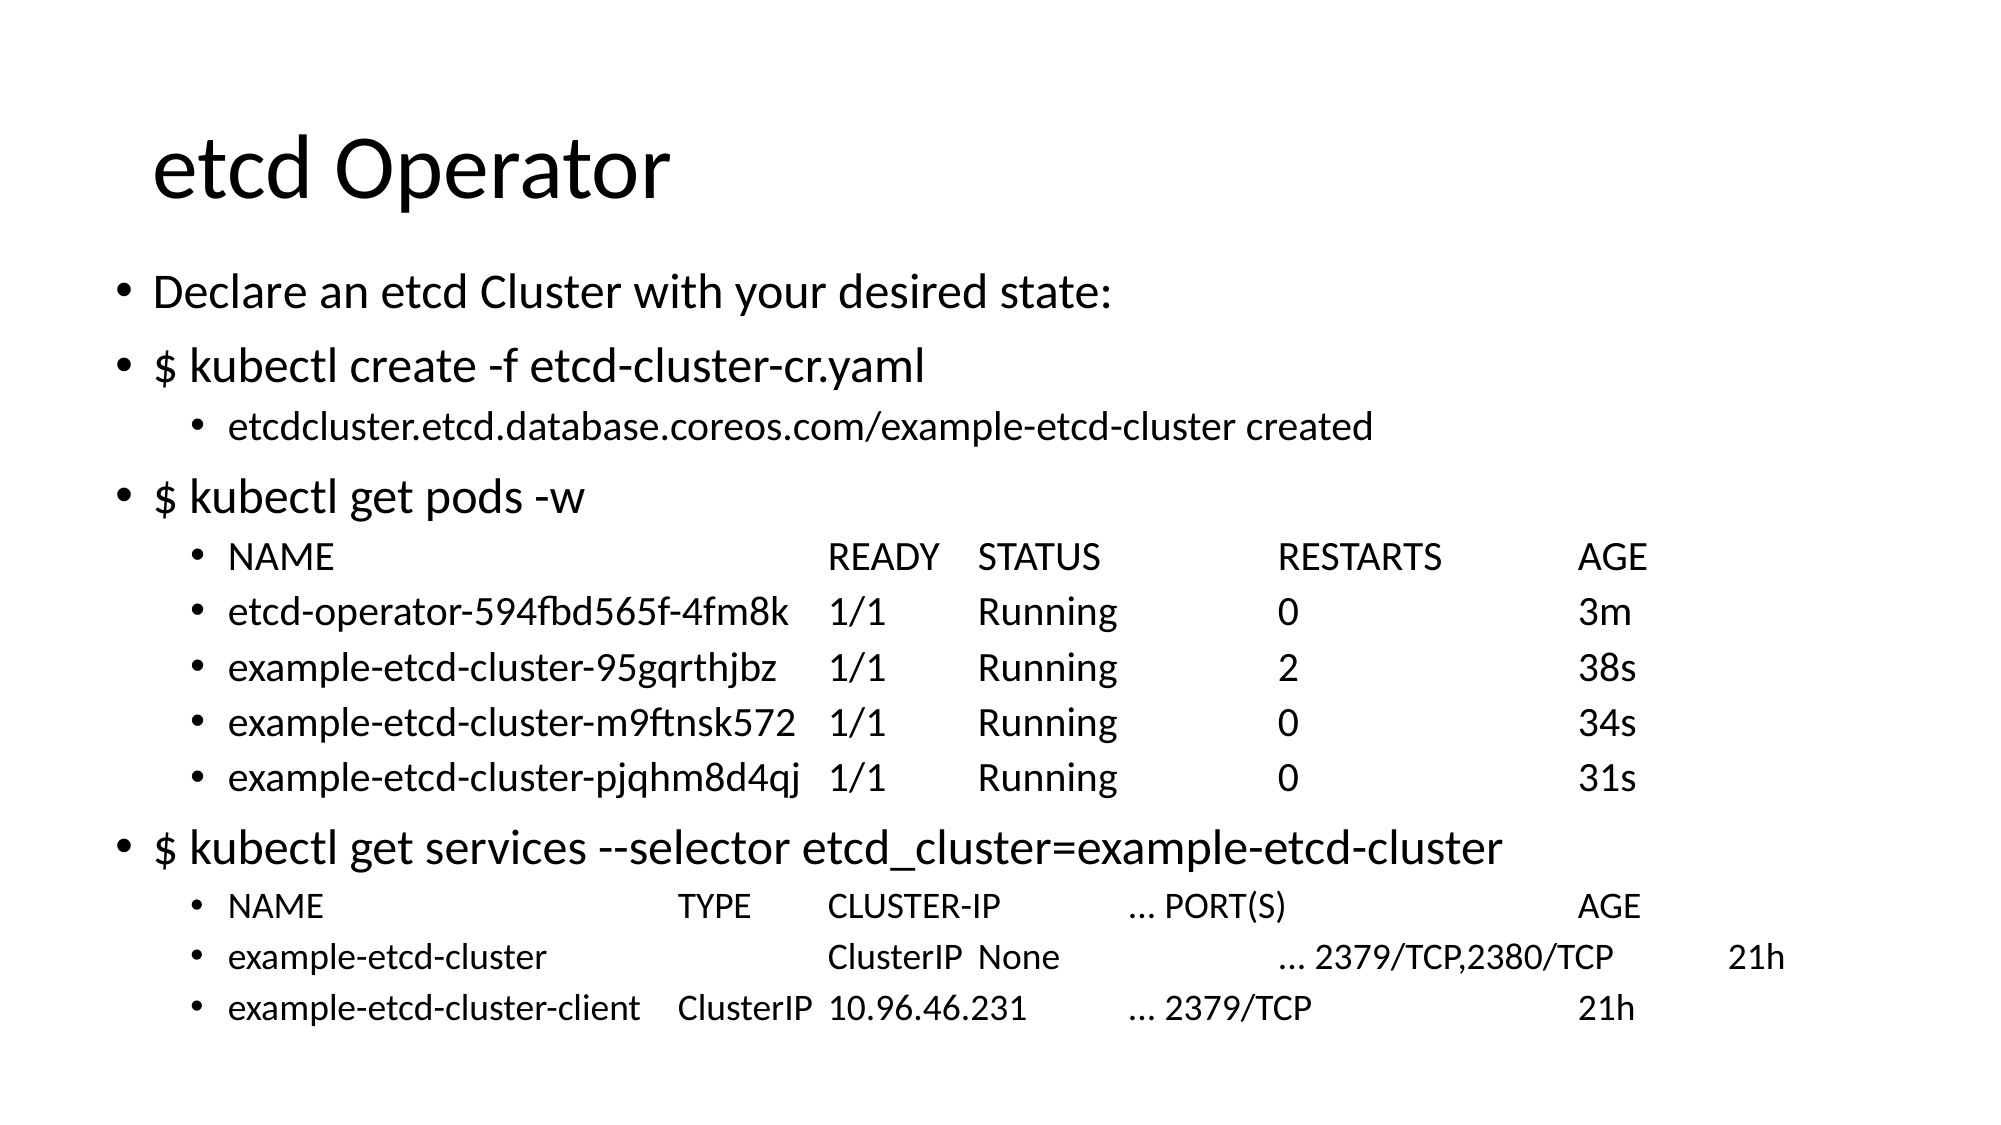

# etcd Operator
Declare an etcd Cluster with your desired state:
$ kubectl create -f etcd-cluster-cr.yaml
etcdcluster.etcd.database.coreos.com/example-etcd-cluster created
$ kubectl get pods -w
NAME 				READY	STATUS 		RESTARTS 	AGE
etcd-operator-594fbd565f-4fm8k 	1/1 	Running 		0 		3m
example-etcd-cluster-95gqrthjbz 	1/1 	Running 		2 		38s
example-etcd-cluster-m9ftnsk572 	1/1 	Running 		0 		34s
example-etcd-cluster-pjqhm8d4qj 	1/1 	Running 		0 		31s
$ kubectl get services --selector etcd_cluster=example-etcd-cluster
NAME 			TYPE 	CLUSTER-IP 	... PORT(S) 		AGE
example-etcd-cluster 		ClusterIP 	None              	... 2379/TCP,2380/TCP 	21h
example-etcd-cluster-client 	ClusterIP 	10.96.46.231 	... 2379/TCP 		21h